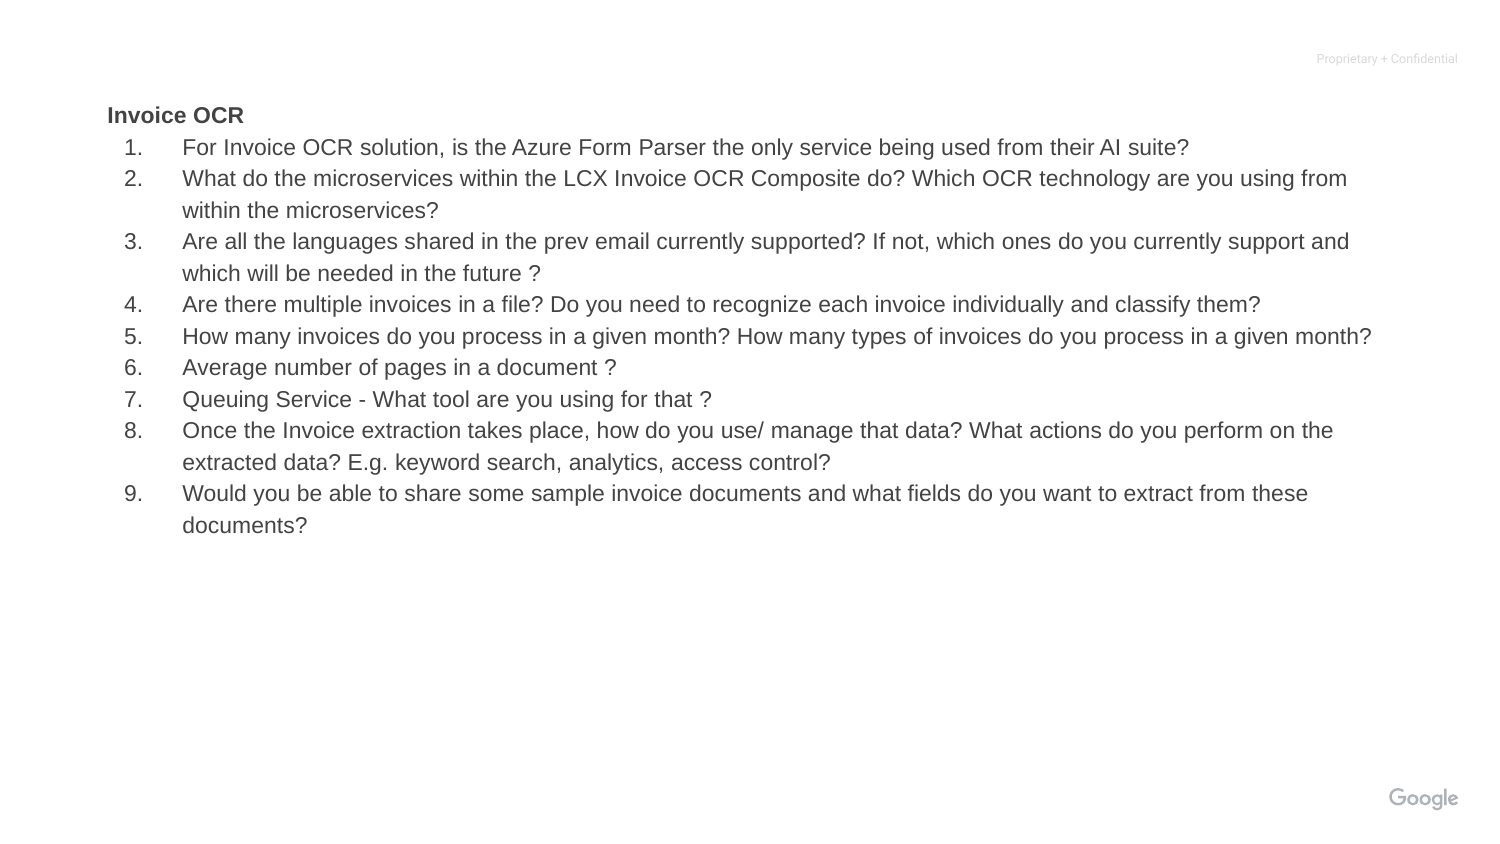

Invoice OCR
For Invoice OCR solution, is the Azure Form Parser the only service being used from their AI suite?
What do the microservices within the LCX Invoice OCR Composite do? Which OCR technology are you using from within the microservices?
Are all the languages shared in the prev email currently supported? If not, which ones do you currently support and which will be needed in the future ?
Are there multiple invoices in a file? Do you need to recognize each invoice individually and classify them?
How many invoices do you process in a given month? How many types of invoices do you process in a given month?
Average number of pages in a document ?
Queuing Service - What tool are you using for that ?
Once the Invoice extraction takes place, how do you use/ manage that data? What actions do you perform on the extracted data? E.g. keyword search, analytics, access control?
Would you be able to share some sample invoice documents and what fields do you want to extract from these documents?